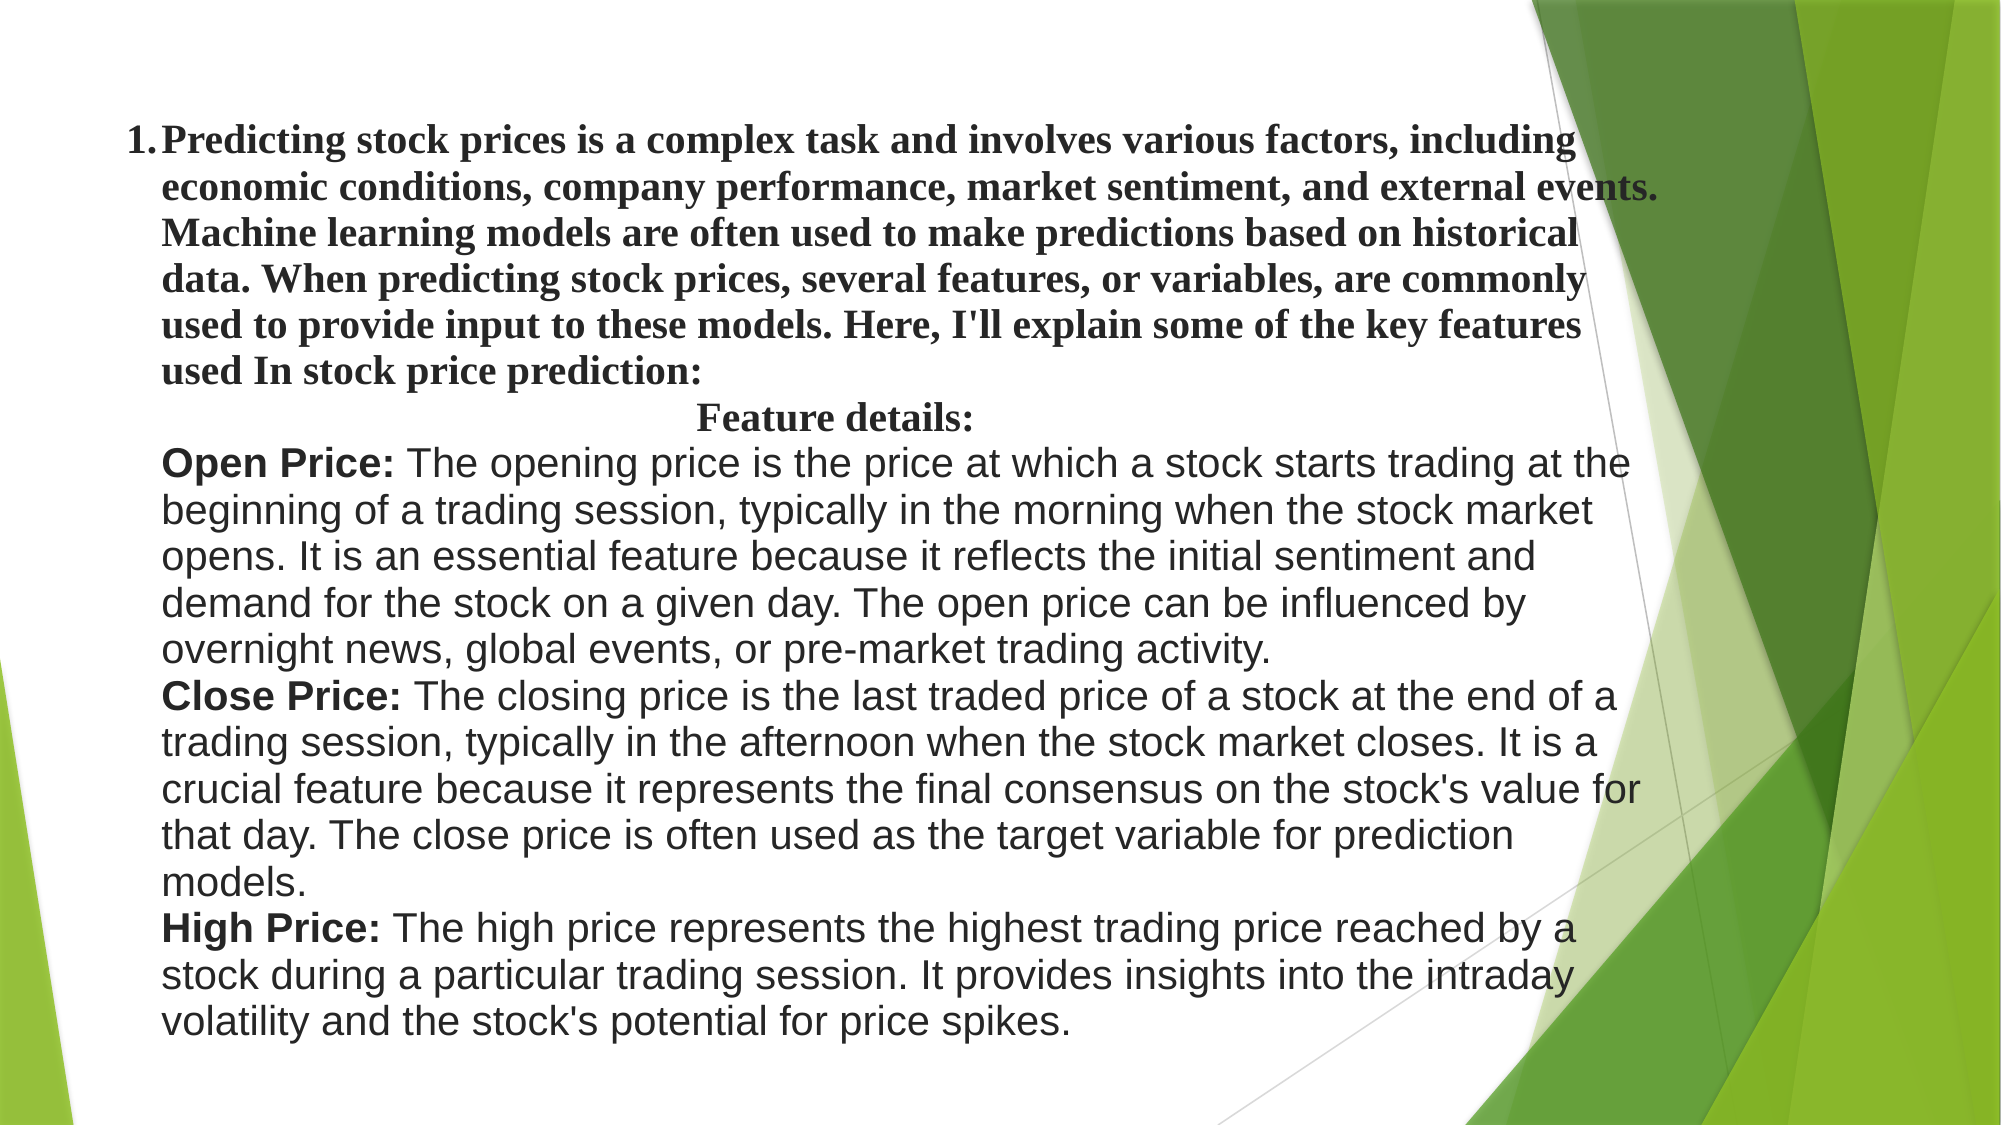

# Predicting stock prices is a complex task and involves various factors, including economic conditions, company performance, market sentiment, and external events. Machine learning models are often used to make predictions based on historical data. When predicting stock prices, several features, or variables, are commonly used to provide input to these models. Here, I'll explain some of the key features used In stock price prediction: Feature details: Open Price: The opening price is the price at which a stock starts trading at the beginning of a trading session, typically in the morning when the stock market opens. It is an essential feature because it reflects the initial sentiment and demand for the stock on a given day. The open price can be influenced by overnight news, global events, or pre-market trading activity. Close Price: The closing price is the last traded price of a stock at the end of a trading session, typically in the afternoon when the stock market closes. It is a crucial feature because it represents the final consensus on the stock's value for that day. The close price is often used as the target variable for prediction models. High Price: The high price represents the highest trading price reached by a stock during a particular trading session. It provides insights into the intraday volatility and the stock's potential for price spikes.